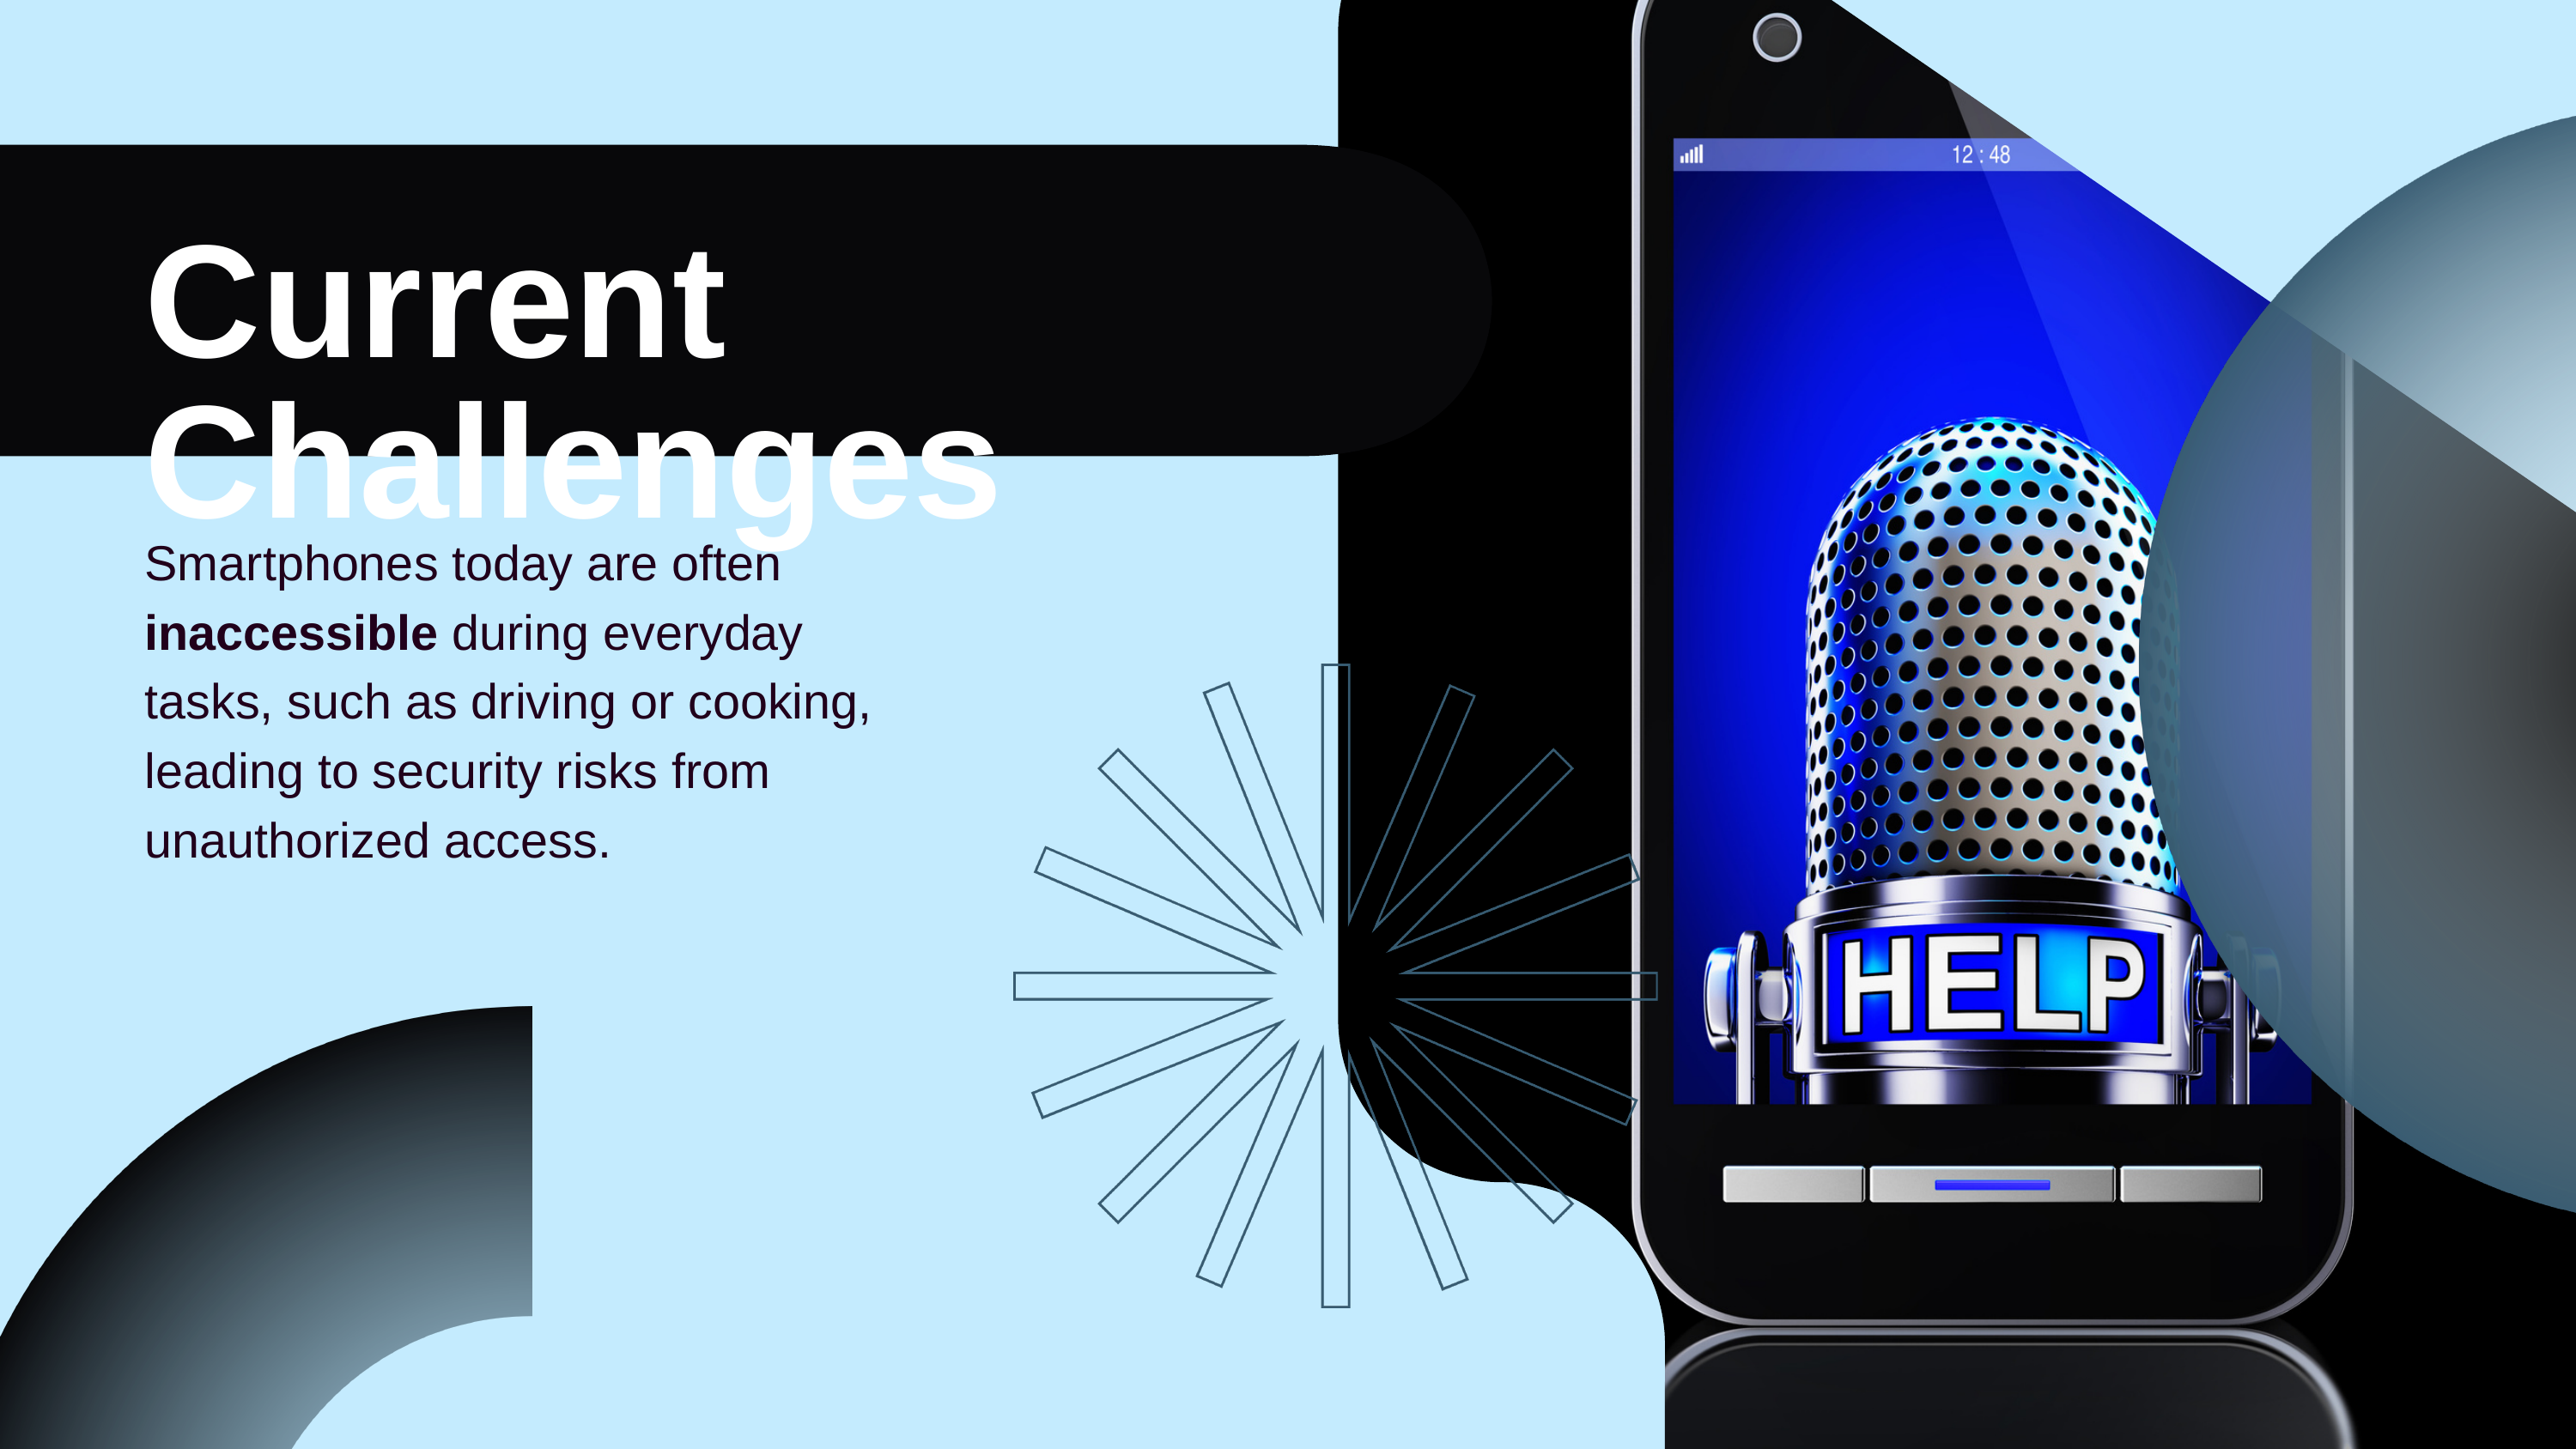

Current Challenges
Smartphones today are often inaccessible during everyday tasks, such as driving or cooking, leading to security risks from unauthorized access.